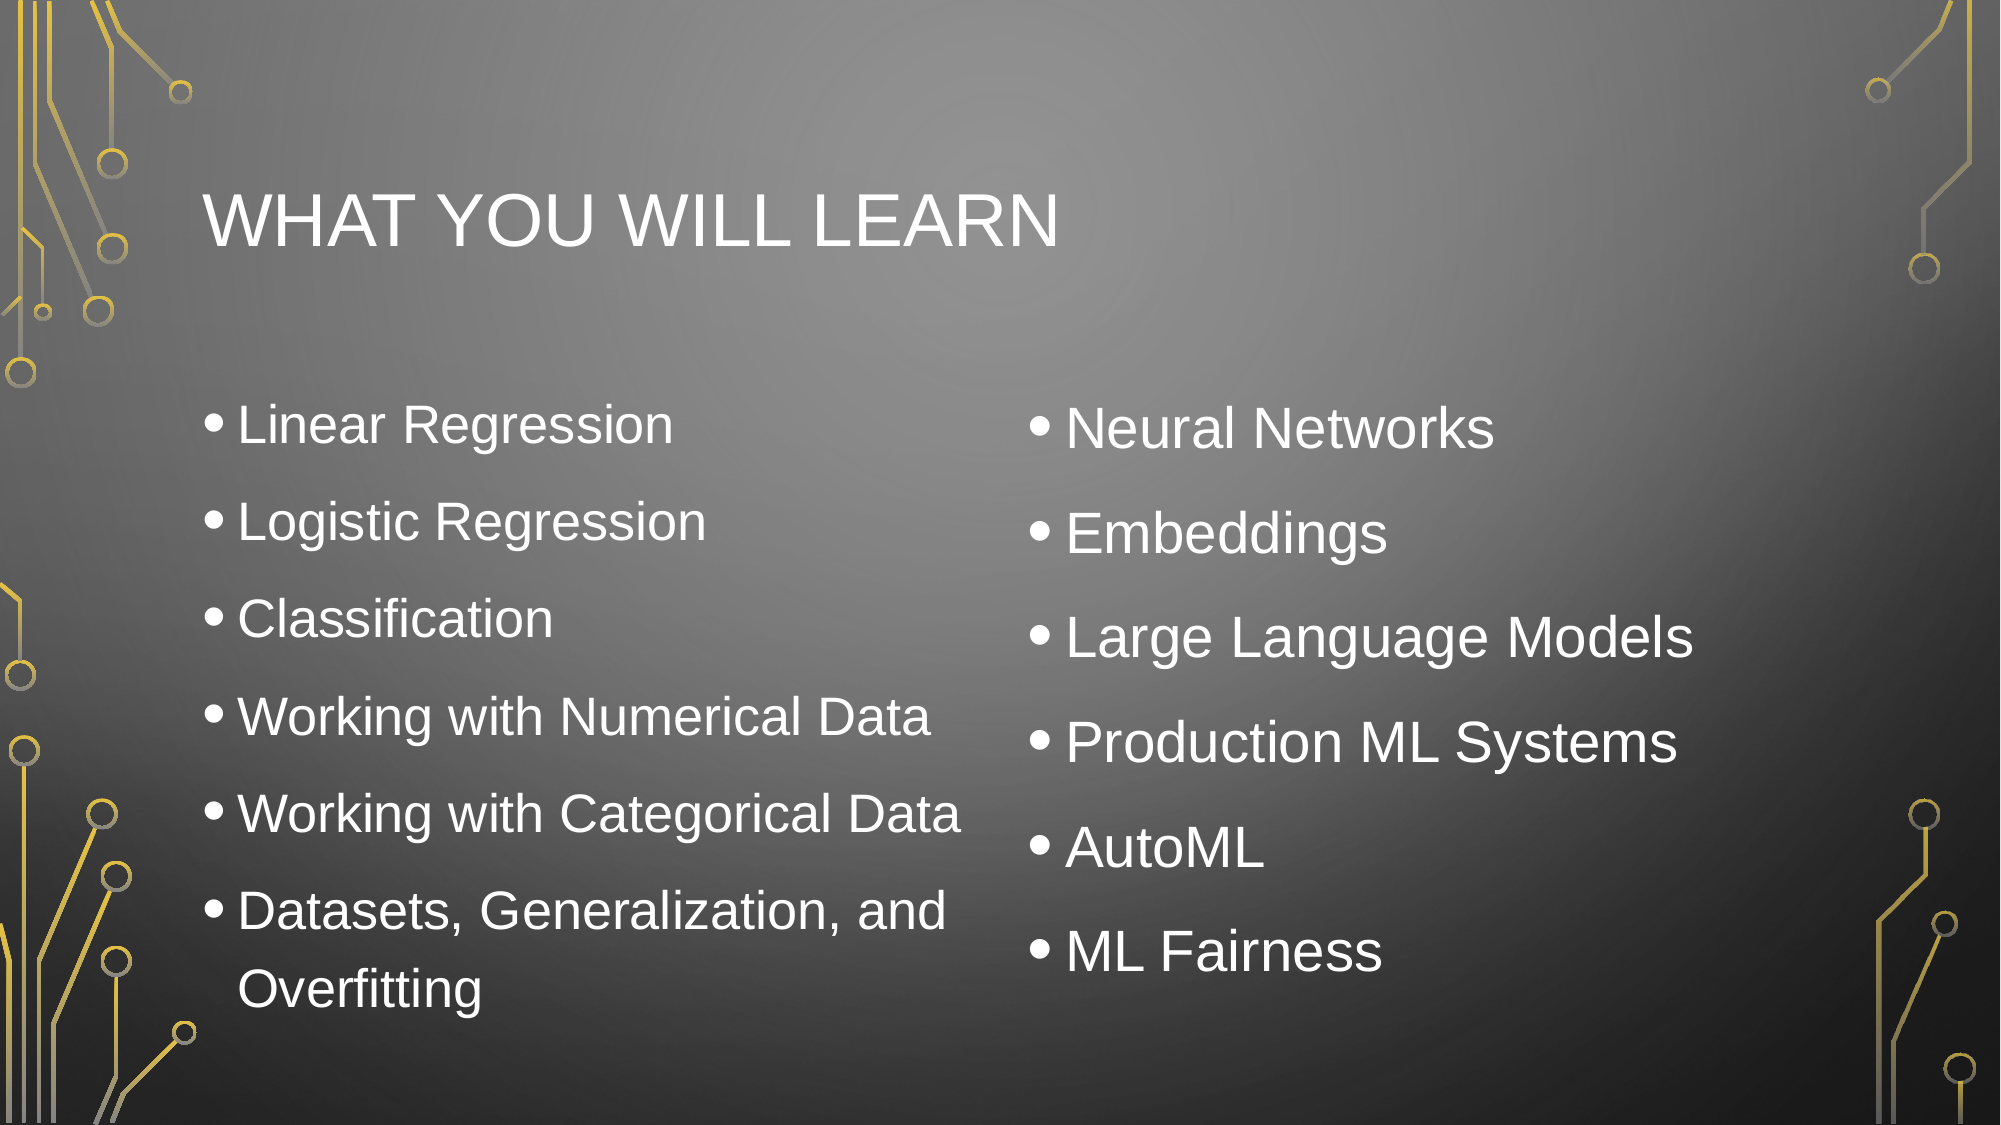

# What you will learn
Linear Regression
Logistic Regression
Classification
Working with Numerical Data
Working with Categorical Data
Datasets, Generalization, and Overfitting
Neural Networks
Embeddings
Large Language Models
Production ML Systems
AutoML
ML Fairness